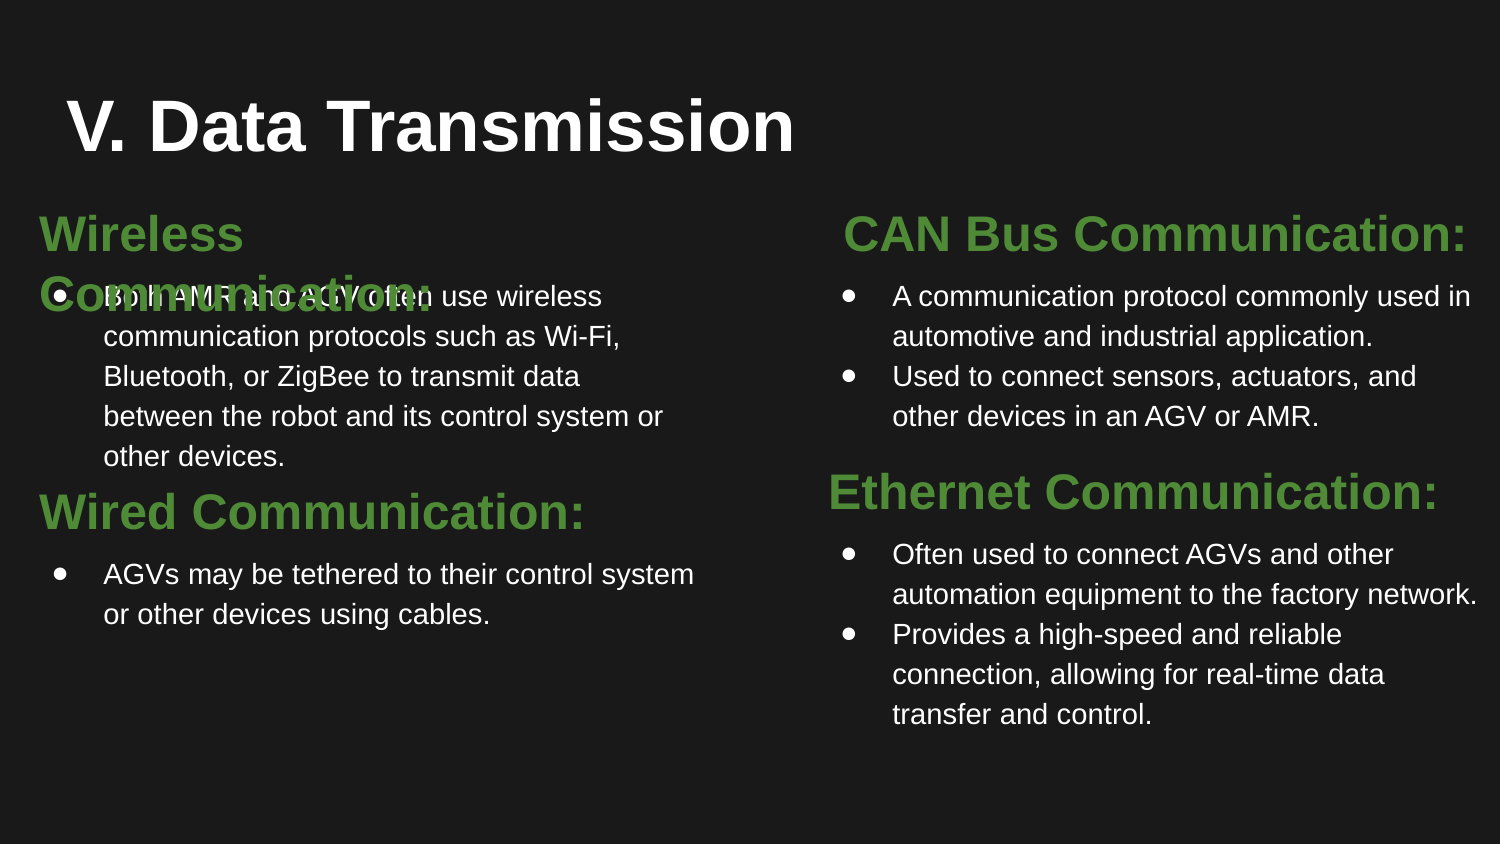

V. Data Transmission
Wireless Communication:
CAN Bus Communication:
Both AMR and AGV often use wireless communication protocols such as Wi-Fi, Bluetooth, or ZigBee to transmit data between the robot and its control system or other devices.
A communication protocol commonly used in automotive and industrial application.
Used to connect sensors, actuators, and other devices in an AGV or AMR.
Ethernet Communication:
Wired Communication:
Often used to connect AGVs and other automation equipment to the factory network.
Provides a high-speed and reliable connection, allowing for real-time data transfer and control.
AGVs may be tethered to their control system or other devices using cables.